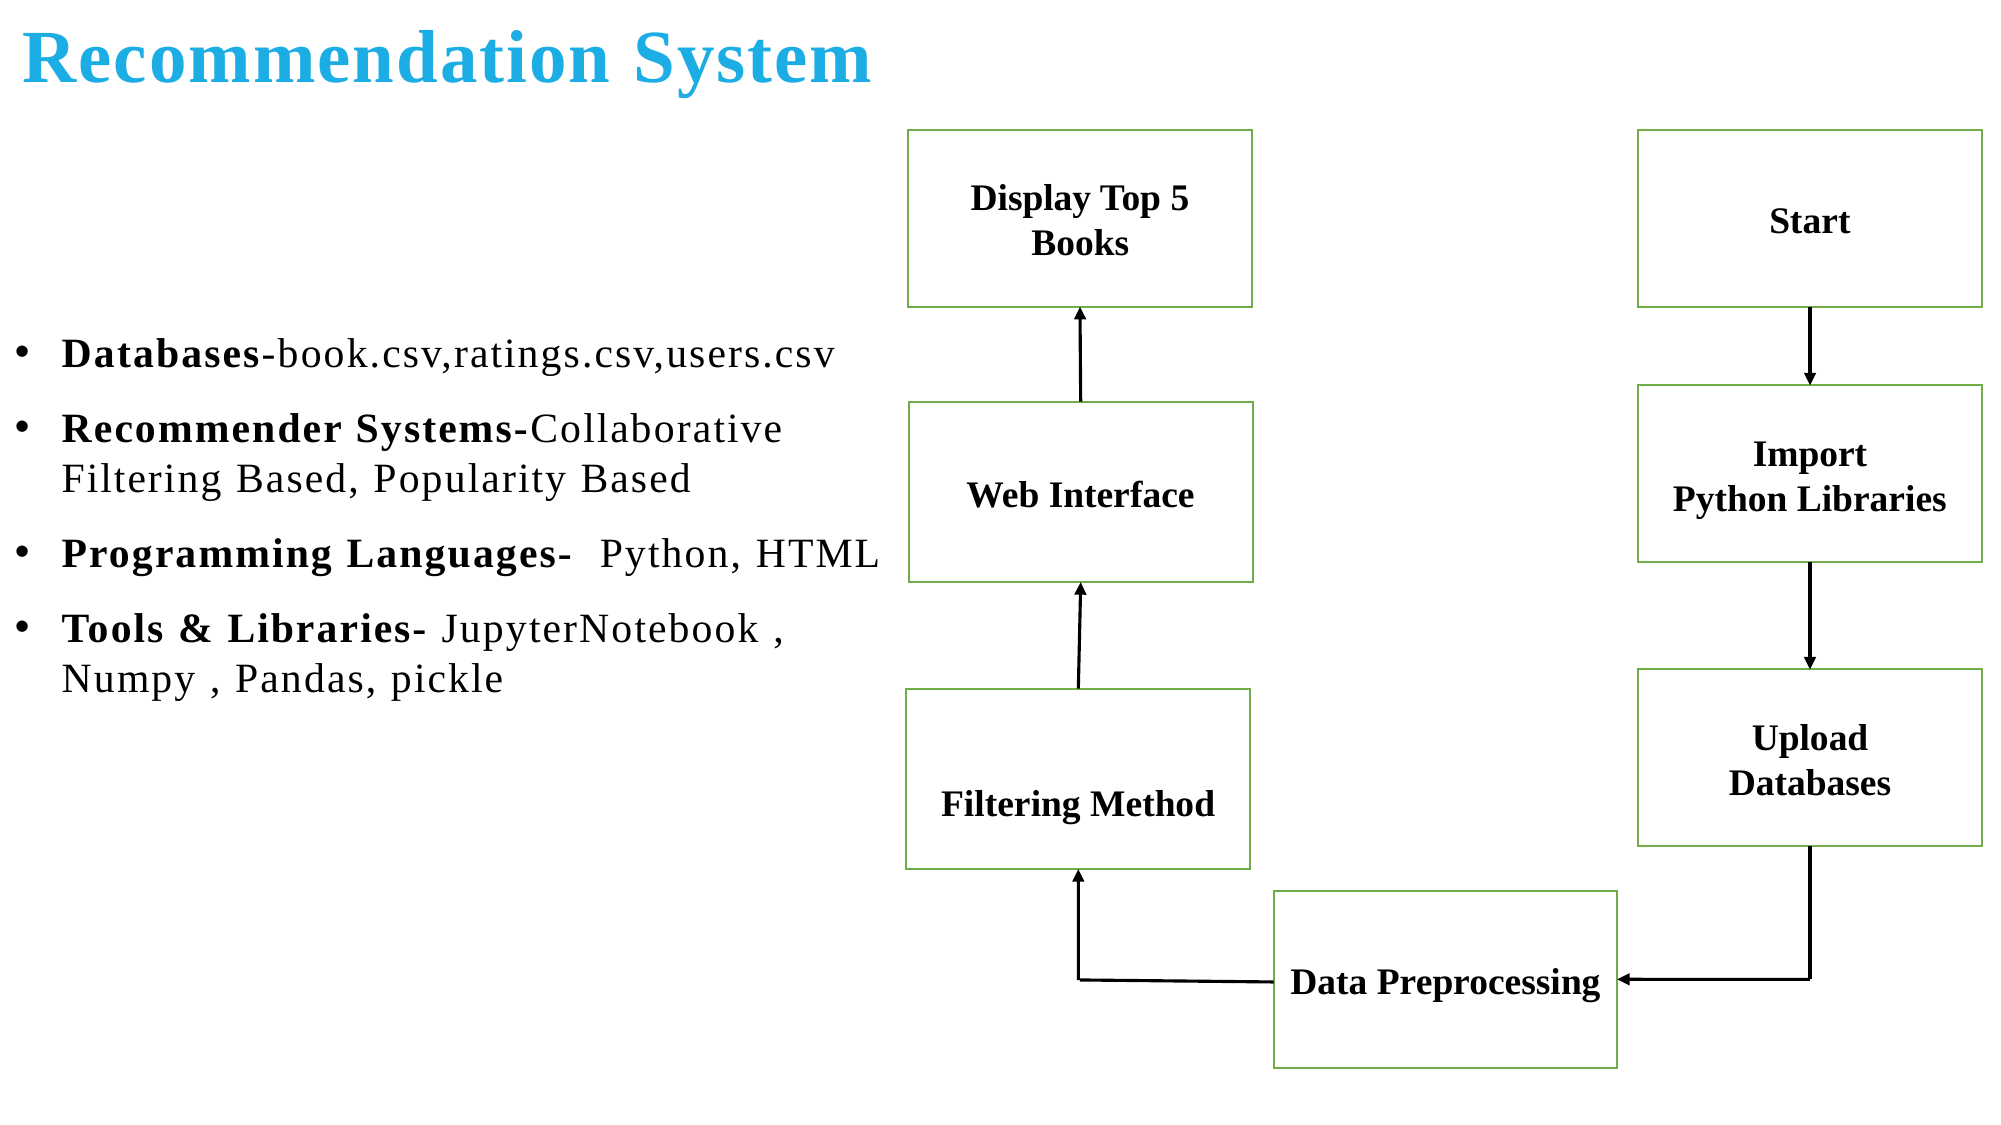

Recommendation System
Start
Display Top 5 Books
Databases-book.csv,ratings.csv,users.csv
Recommender Systems-Collaborative Filtering Based, Popularity Based
Programming Languages-  Python, HTML
Tools & Libraries- JupyterNotebook , Numpy , Pandas, pickle
Import
Python Libraries
Web Interface
Upload
Databases

Filtering Method
Data Preprocessing